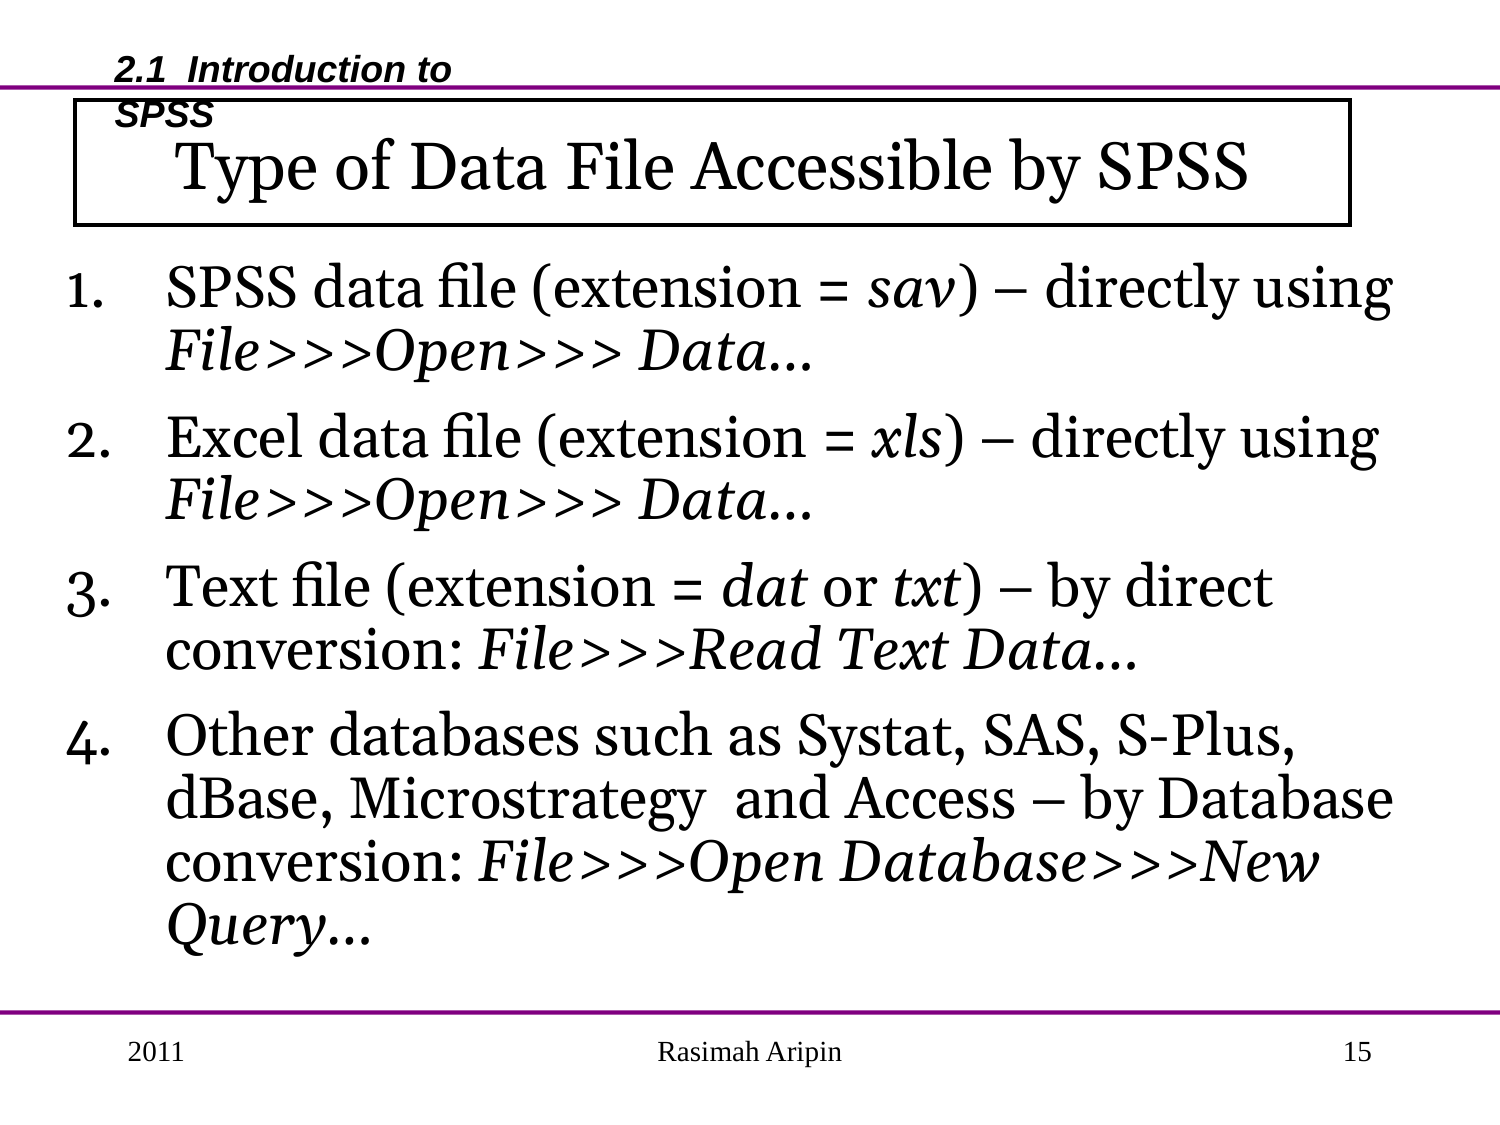

2.1  Introduction to SPSS
# Type of Data File Accessible by SPSS
SPSS data file (extension = sav) – directly using File>>>Open>>> Data…
Excel data file (extension = xls) – directly using File>>>Open>>> Data…
Text file (extension = dat or txt) – by direct conversion: File>>>Read Text Data…
Other databases such as Systat, SAS, S-Plus, dBase, Microstrategy  and Access – by Database conversion: File>>>Open Database>>>New Query…
2011
Rasimah Aripin
15